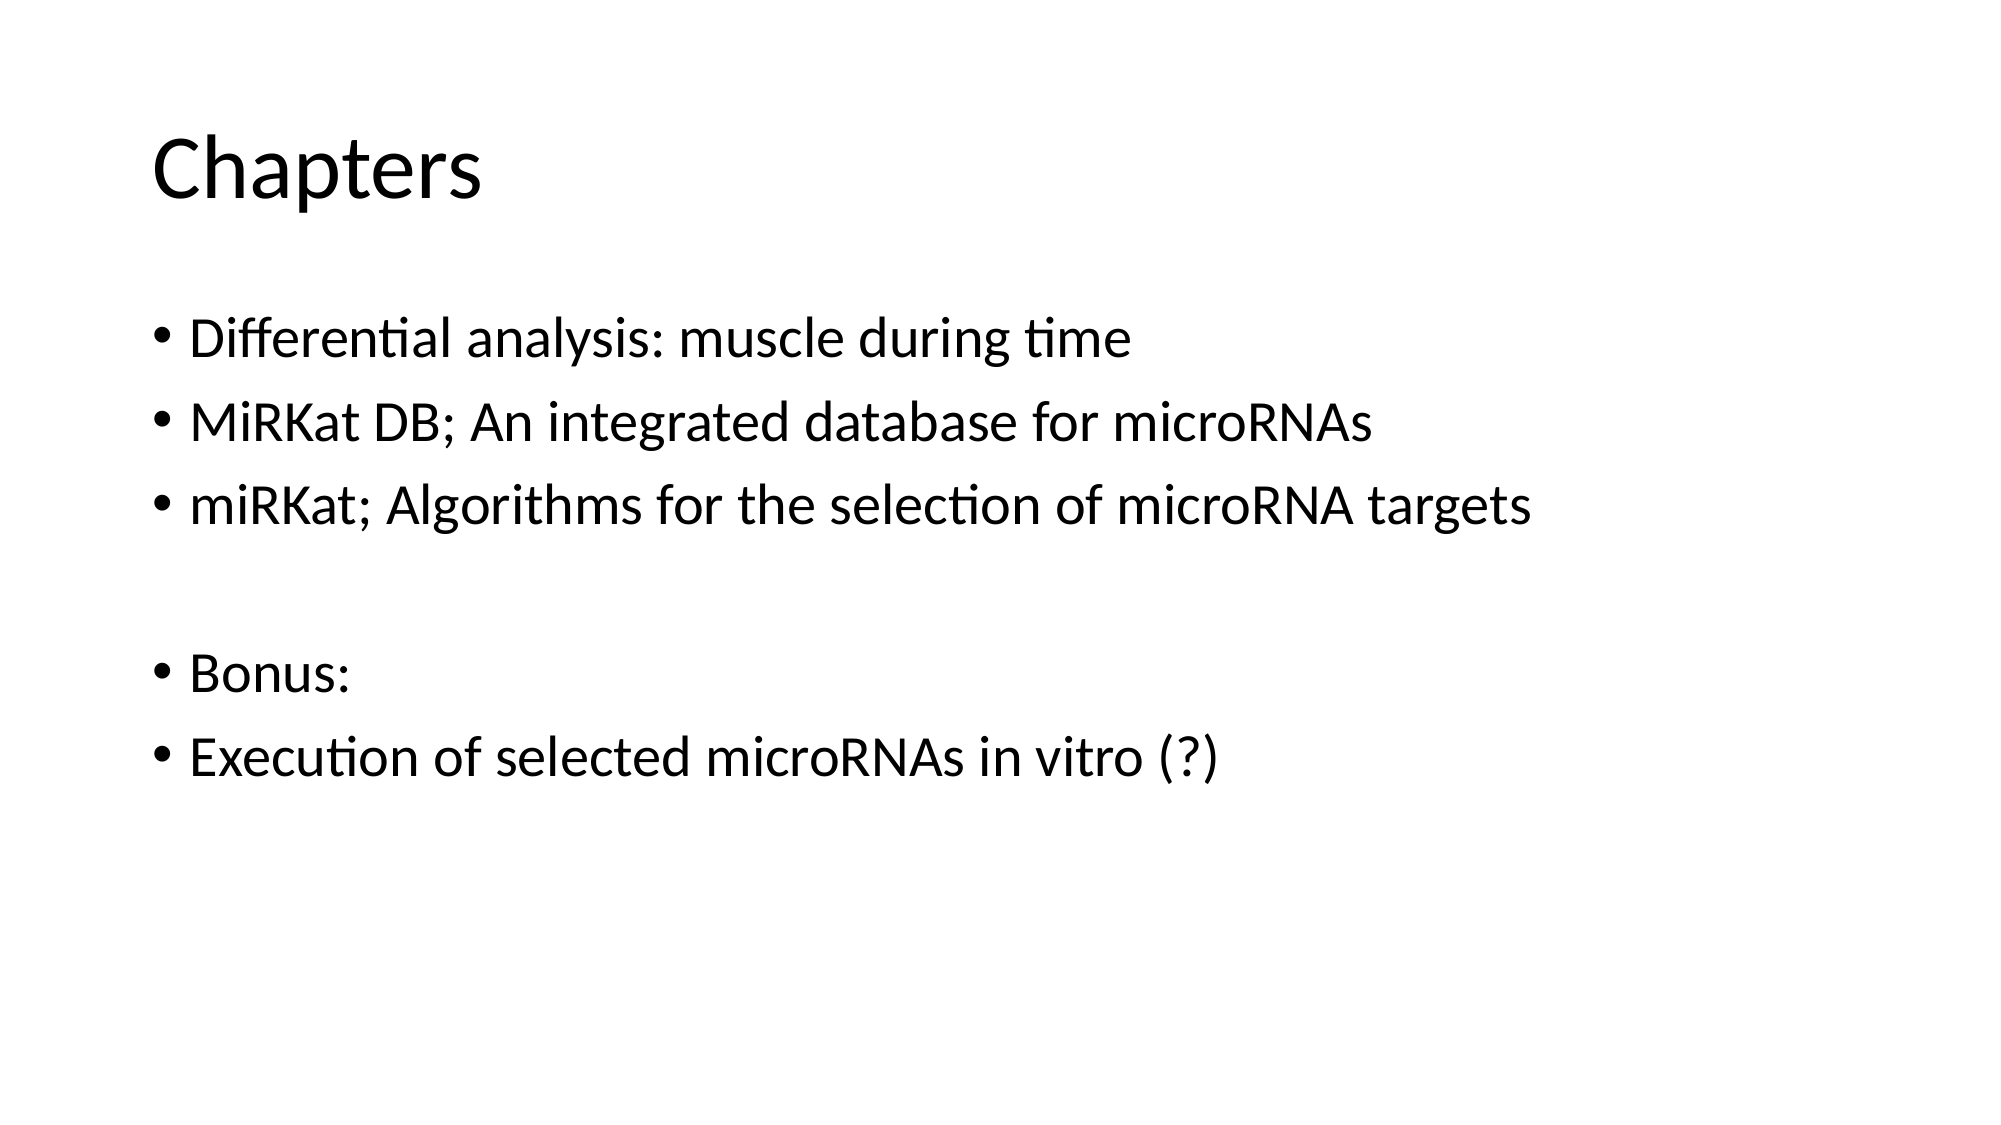

# Chapters
Differential analysis: muscle during time
MiRKat DB; An integrated database for microRNAs
miRKat; Algorithms for the selection of microRNA targets

Bonus:
Execution of selected microRNAs in vitro (?)